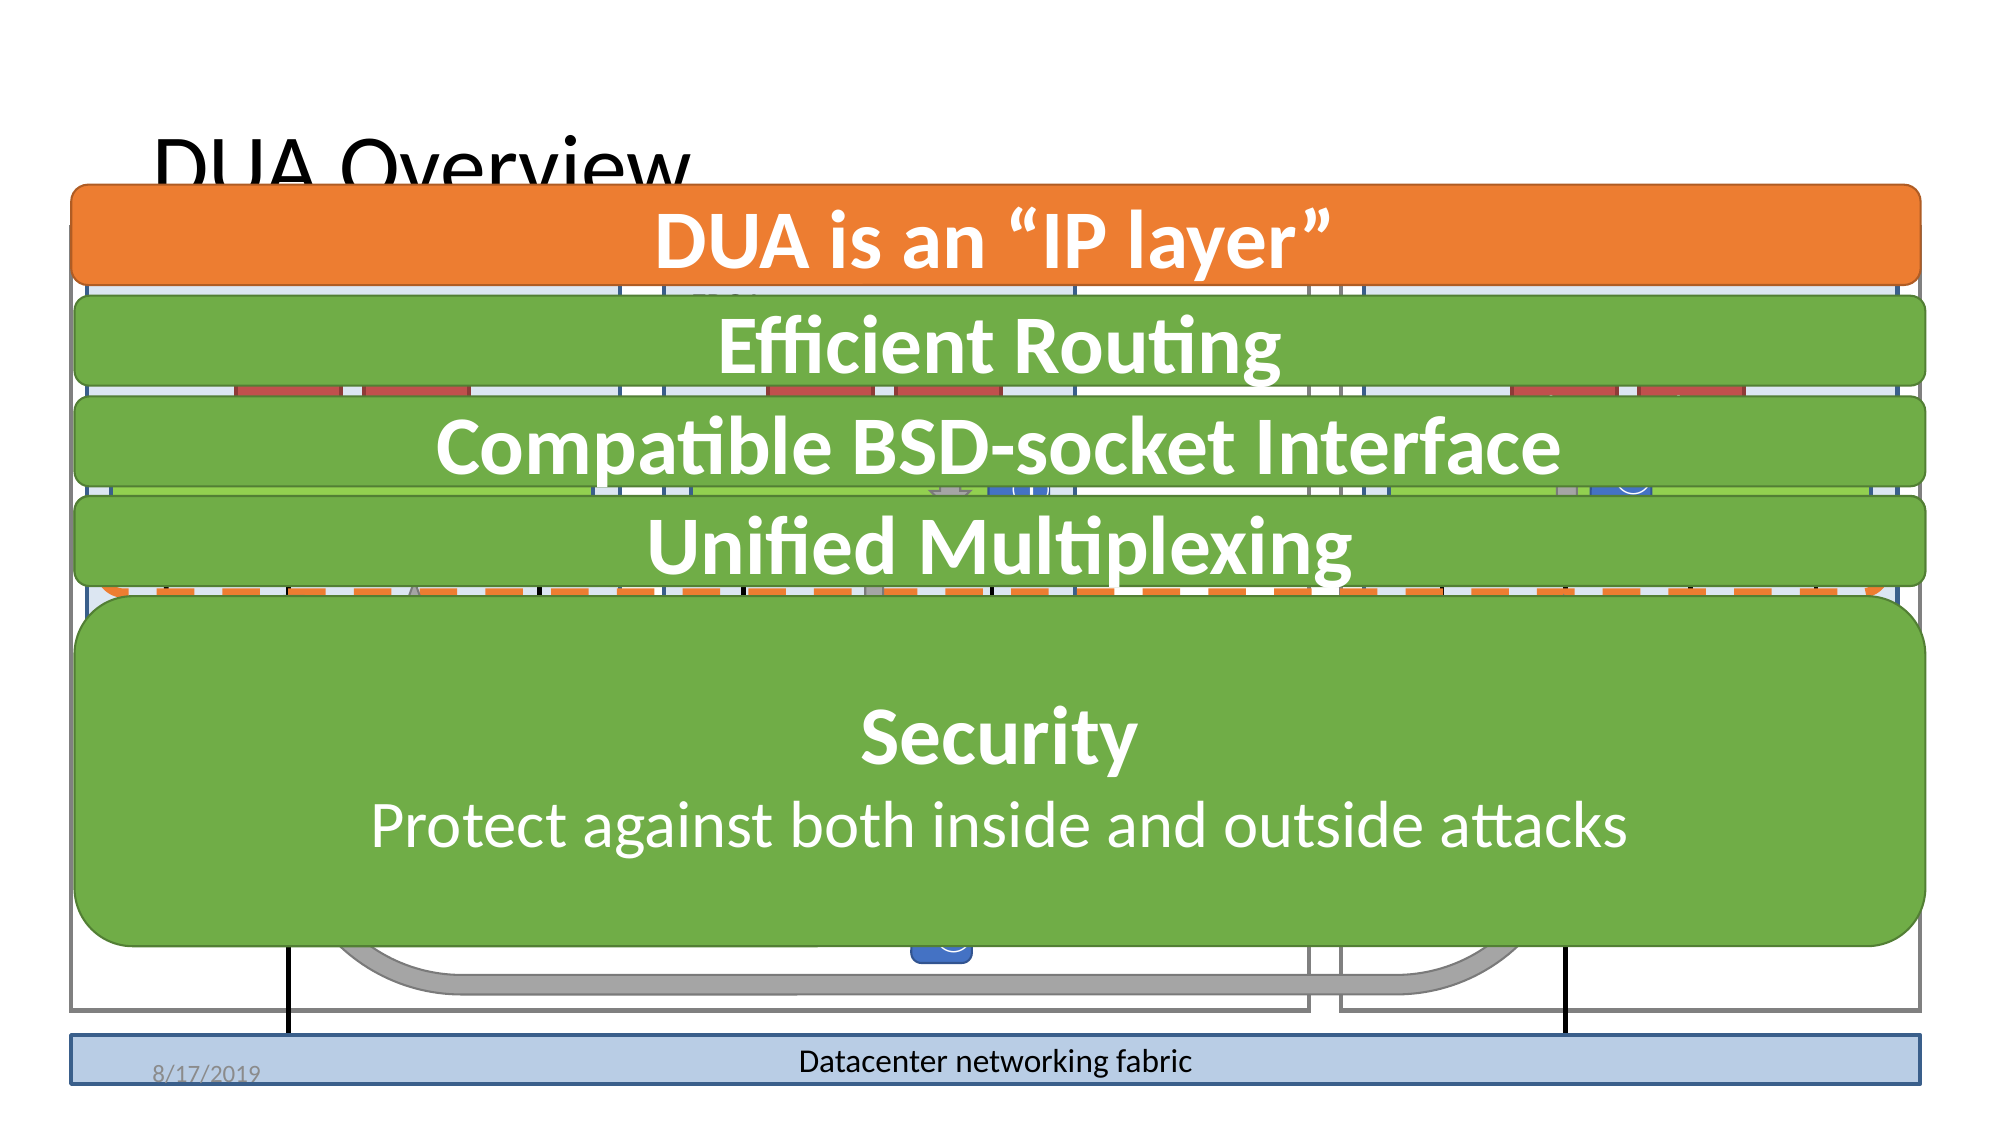

# DUA Overview
DUA is an “IP layer”
Server
Server

FPGA
FPGA

Efficient Routing
App
App
App
App
App
App
Compatible BSD-socket Interface

④

①
DUA
DUA
DUA
Compatible BSD-socket interface
Unified Multiplexing

Security
Protect against both inside and outside attacks
DDR access
LTL
FPGA Connect
Host
DMA
DDR access
FPGA Connect
Host DMA
DDR access
LTL
FPGA Connect
Host
DMA
②
CPU
DDR
QSFP
PCIe Gen3
DDR
PCIe Gen3
DDR
QSFP
PCIe Gen3
Intra-server networking fabric
③
Datacenter networking fabric
8/17/2019
13